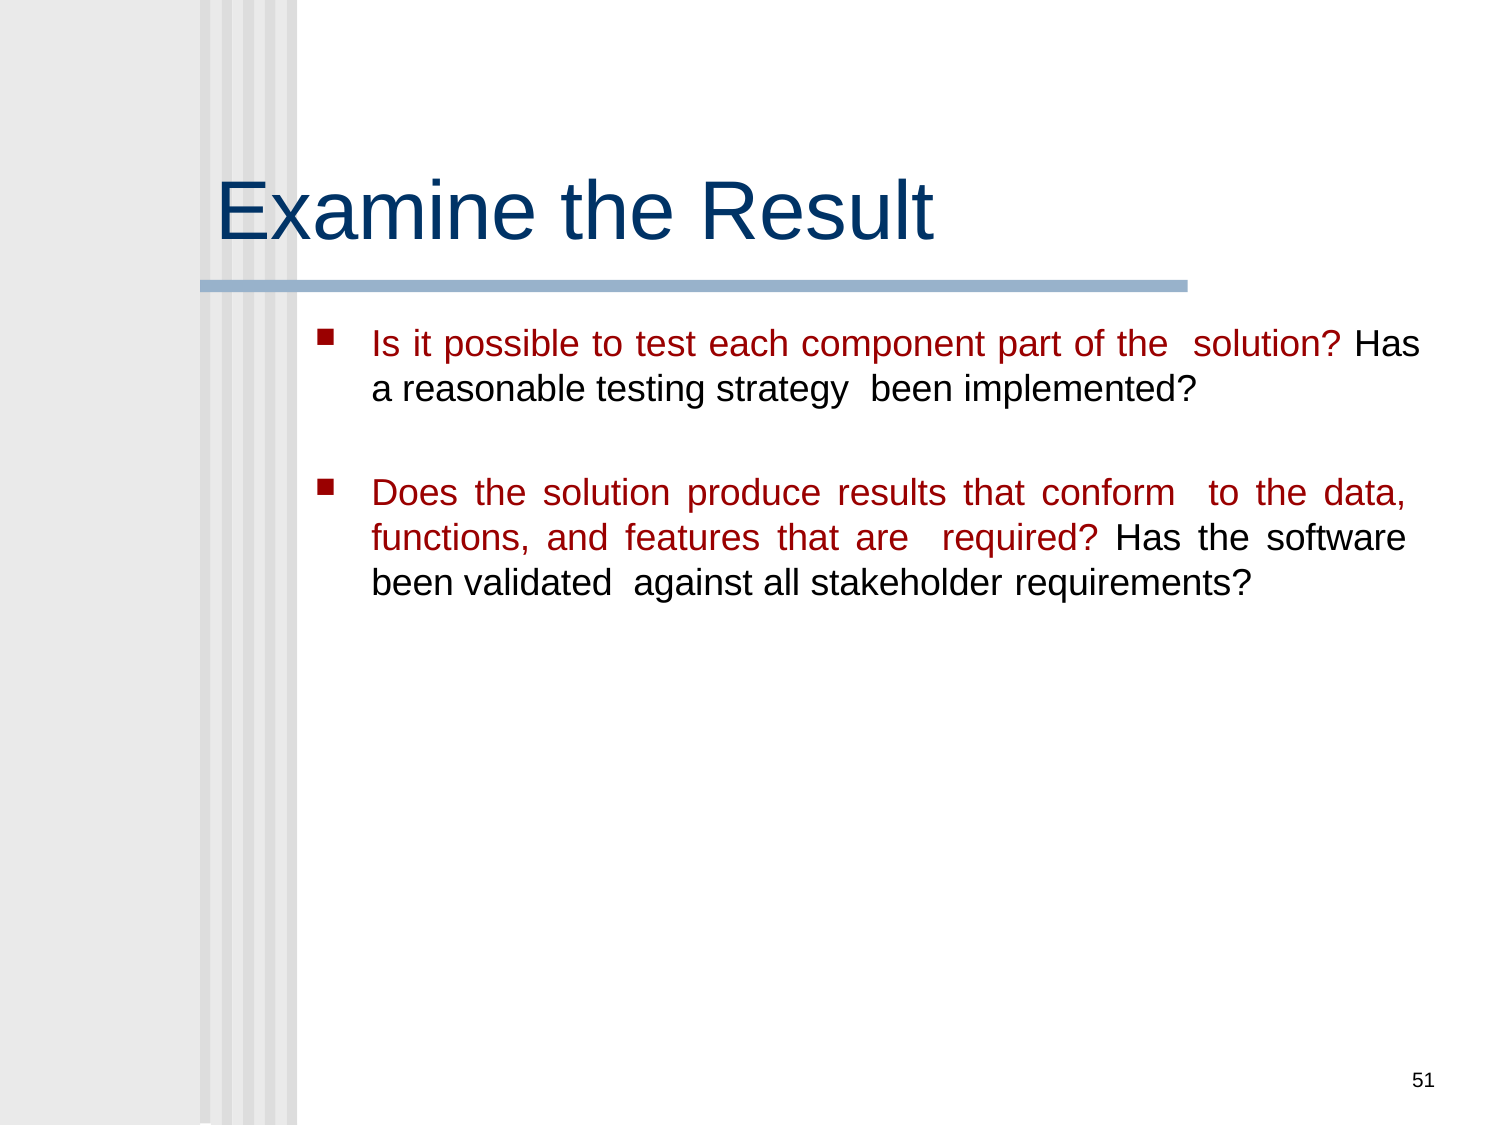

# Examine the Result
Is it possible to test each component part of the  solution? Has a reasonable testing strategy  been implemented?

Does the solution produce results that conform  to the data, functions, and features that are  required? Has the software been validated  against all stakeholder requirements?
51